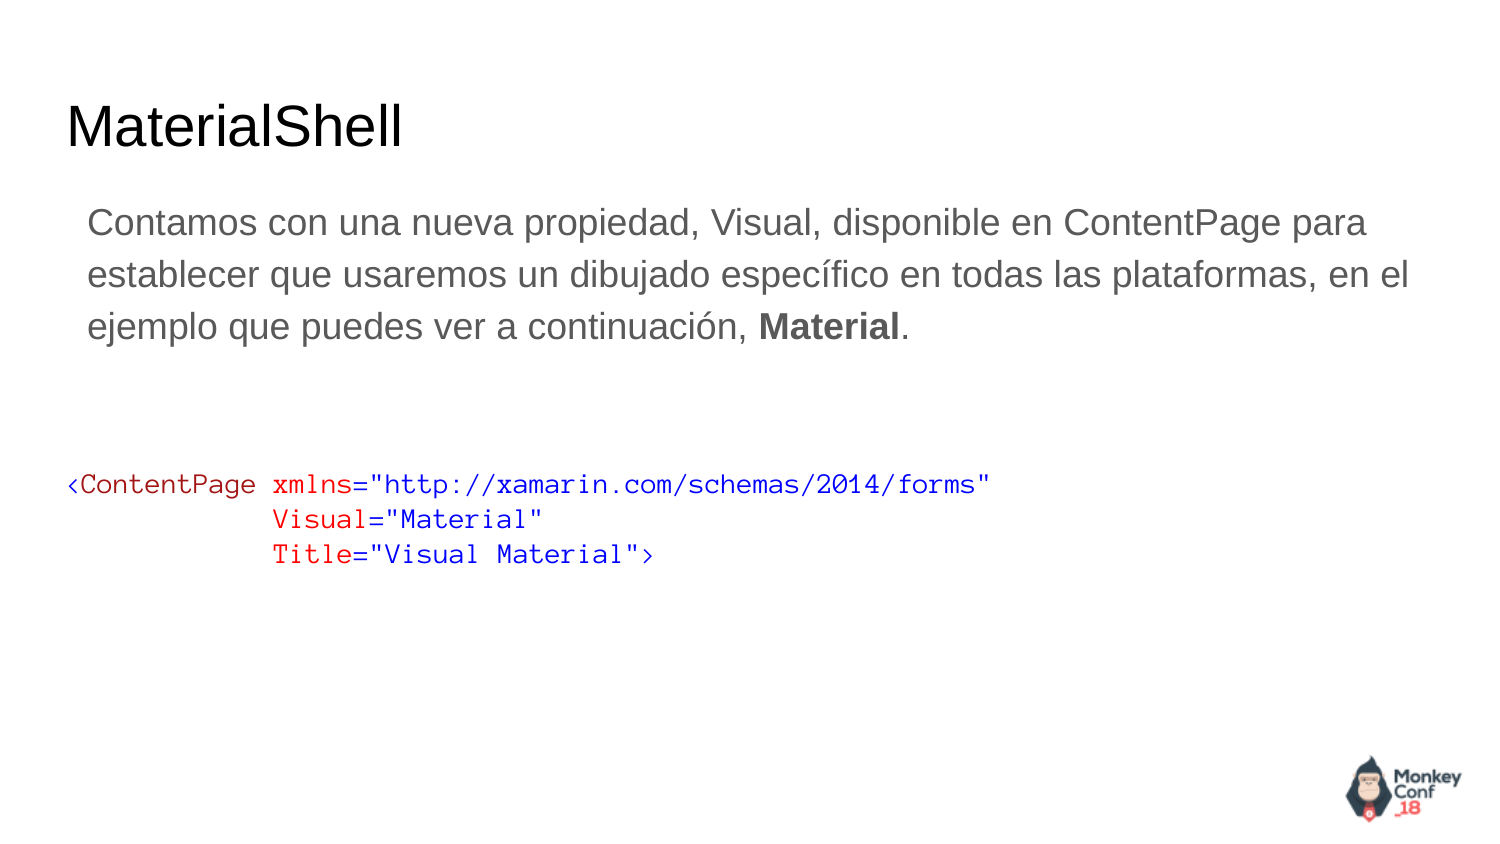

# MaterialShell
Contamos con una nueva propiedad, Visual, disponible en ContentPage para establecer que usaremos un dibujado específico en todas las plataformas, en el ejemplo que puedes ver a continuación, Material.
<ContentPage xmlns="http://xamarin.com/schemas/2014/forms"
             Visual="Material"
             Title="Visual Material">